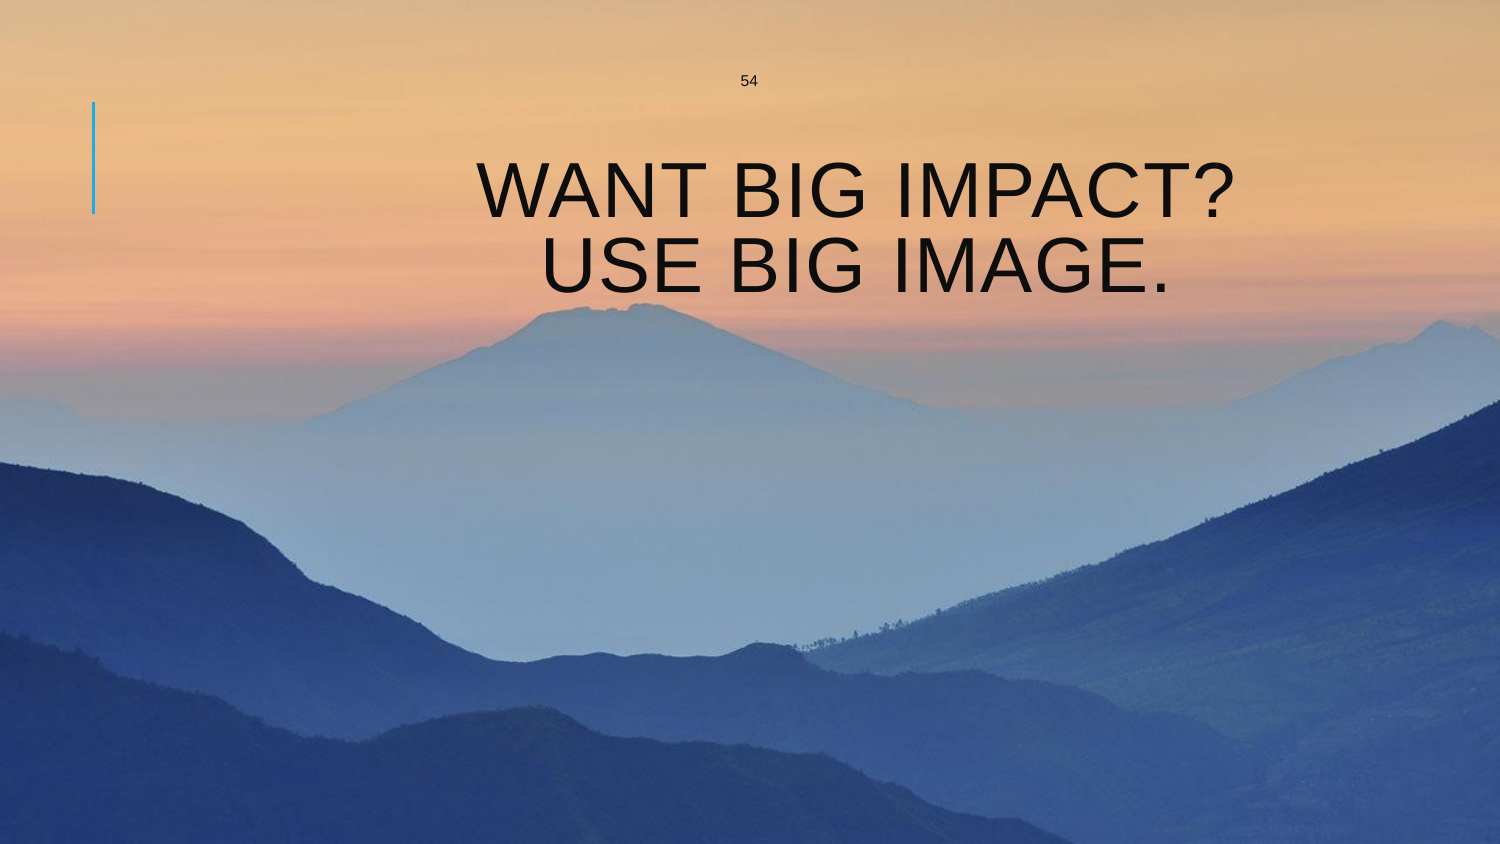

54
Want big impact?
USE BIG IMAGE.